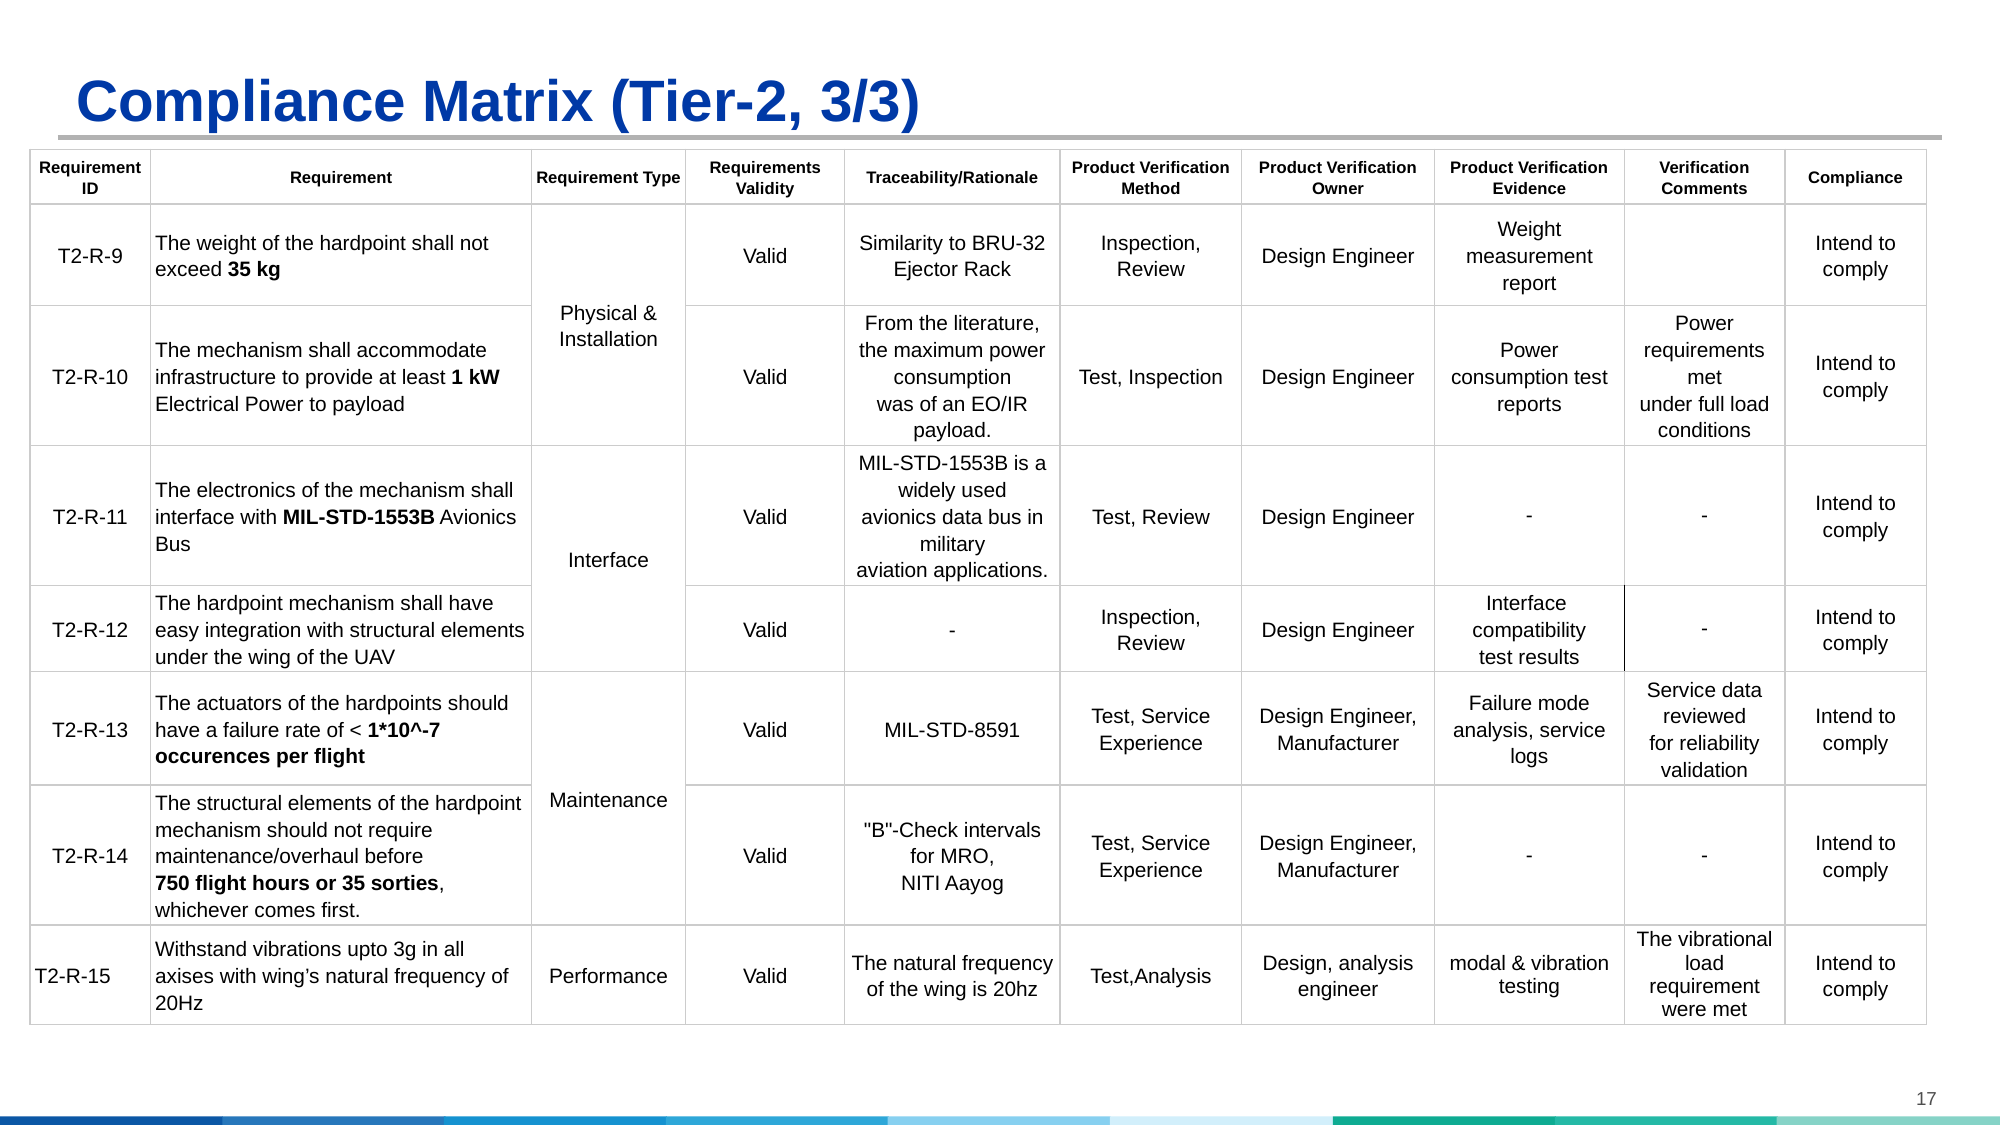

# Compliance Matrix (Tier-2, 3/3)
| Requirement ID | Requirement | Requirement Type | Requirements Validity | Traceability/Rationale | Product Verification Method | Product Verification Owner | Product Verification Evidence | Verification Comments | Compliance |
| --- | --- | --- | --- | --- | --- | --- | --- | --- | --- |
| T2-R-9 | The weight of the hardpoint shall not exceed 35 kg | Physical & Installation | Valid | Similarity to BRU-32 Ejector Rack | Inspection, Review | Design Engineer | Weight measurement report |  | Intend to comply |
| T2-R-10 | The mechanism shall accommodate infrastructure to provide at least 1 kW Electrical Power to payload |  | Valid | From the literature, the maximum power consumption was of an EO/IR payload. | Test, Inspection | Design Engineer | Power consumption test reports | Power requirements met under full load conditions | Intend to comply |
| T2-R-11 | The electronics of the mechanism shall interface with MIL-STD-1553B Avionics Bus | Interface | Valid | MIL-STD-1553B is a widely used avionics data bus in military aviation applications. | Test, Review | Design Engineer | - | - | Intend to comply |
| T2-R-12 | The hardpoint mechanism shall have easy integration with structural elements under the wing of the UAV |  | Valid | - | Inspection, Review | Design Engineer | Interface compatibility test results | - | Intend to comply |
| T2-R-13 | The actuators of the hardpoints should have a failure rate of < 1\*10^-7 occurences per flight | Maintenance | Valid | MIL-STD-8591 | Test, Service Experience | Design Engineer, Manufacturer | Failure mode analysis, service logs | Service data reviewed for reliability validation | Intend to comply |
| T2-R-14 | The structural elements of the hardpoint mechanism should not require maintenance/overhaul before 750 flight hours or 35 sorties, whichever comes first. |  | Valid | "B"-Check intervals for MRO, NITI Aayog | Test, Service Experience | Design Engineer, Manufacturer | - | - | Intend to comply |
| T2-R-15 | Withstand vibrations upto 3g in all axises with wing’s natural frequency of 20Hz | Performance | Valid | The natural frequency of the wing is 20hz | Test,Analysis | Design, analysis engineer | modal & vibration testing | The vibrational load requirement were met | Intend to comply |
17